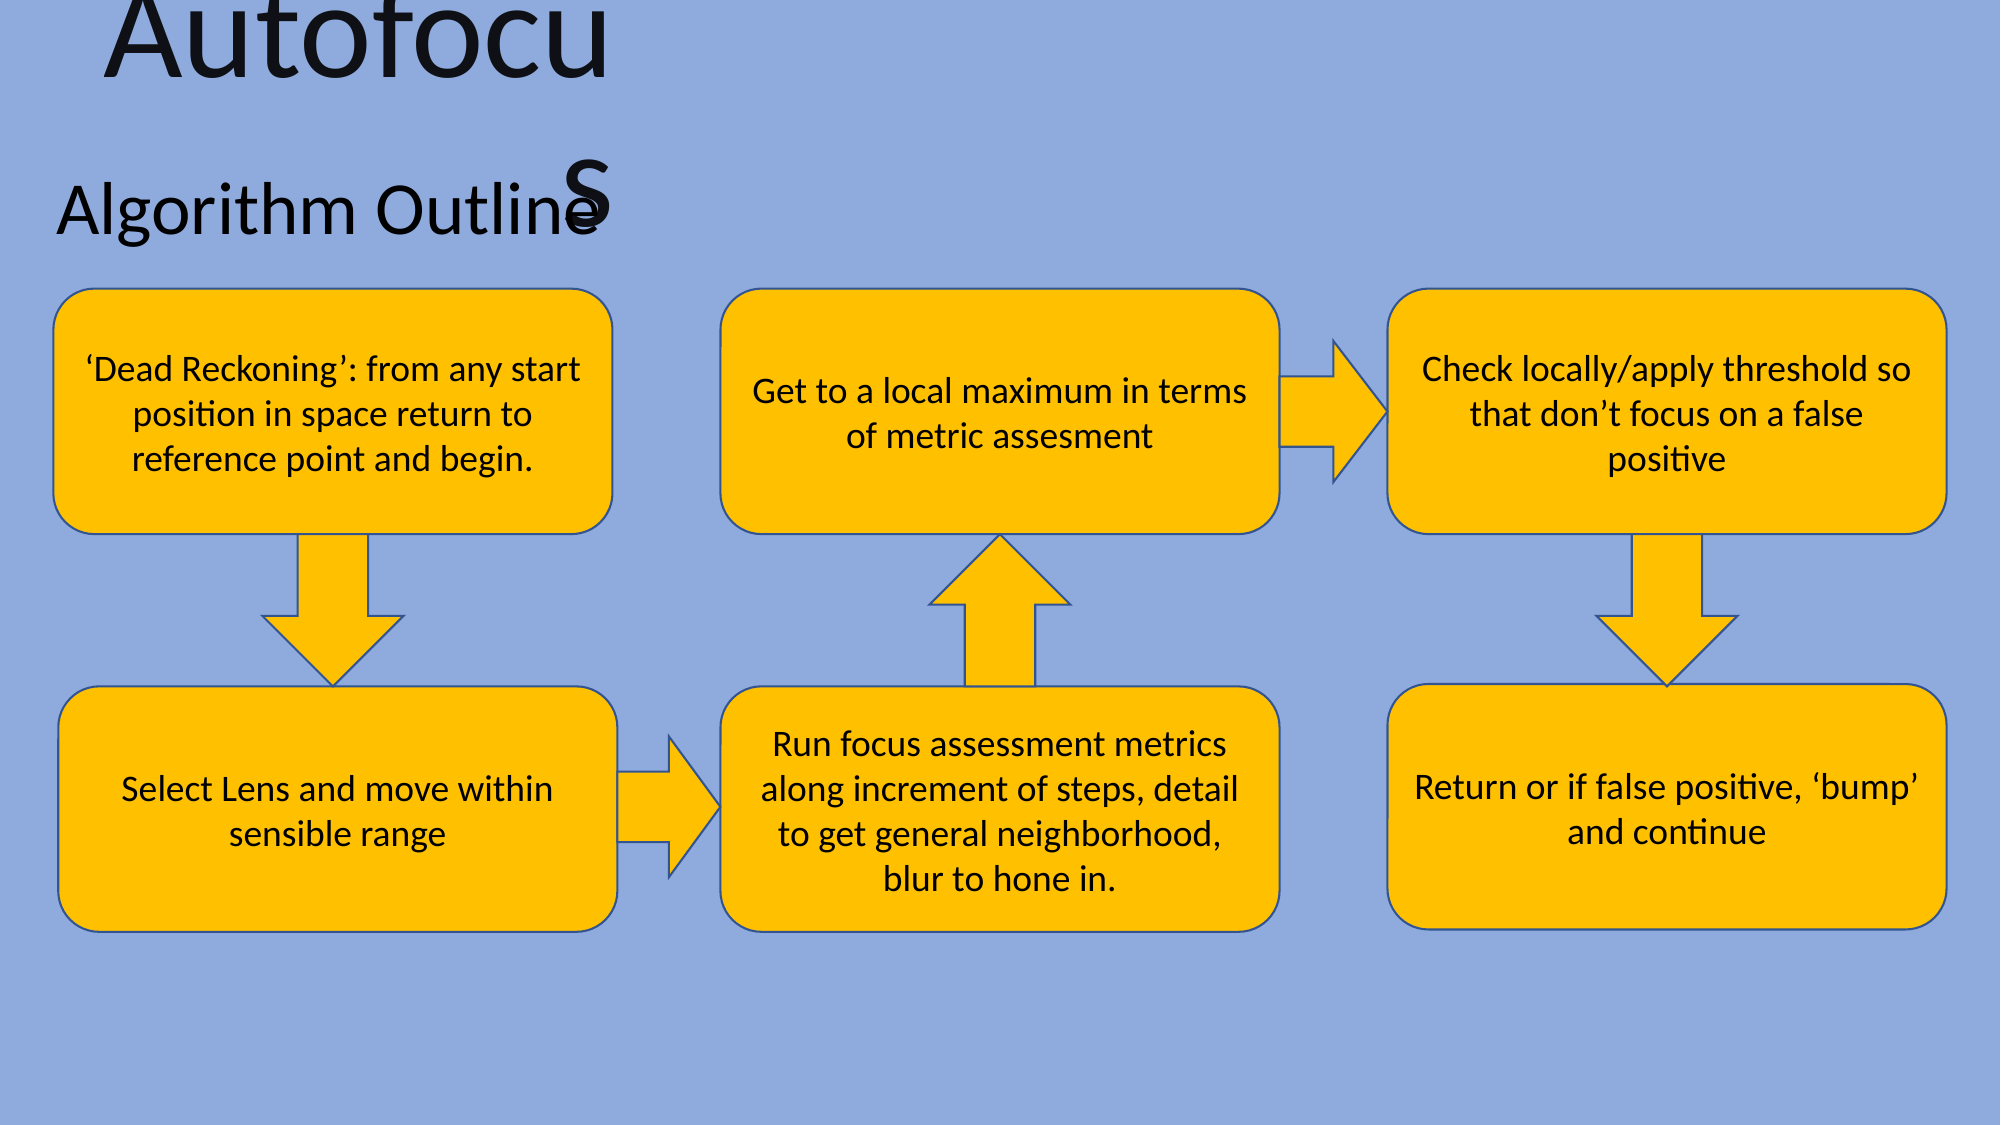

# Autofocus
Algorithm Outline
Check locally/apply threshold so that don’t focus on a false positive
Get to a local maximum in terms of metric assesment
‘Dead Reckoning’: from any start position in space return to reference point and begin.

Return or if false positive, ‘bump’ and continue
Run focus assessment metrics along increment of steps, detail to get general neighborhood, blur to hone in.
Select Lens and move within sensible range